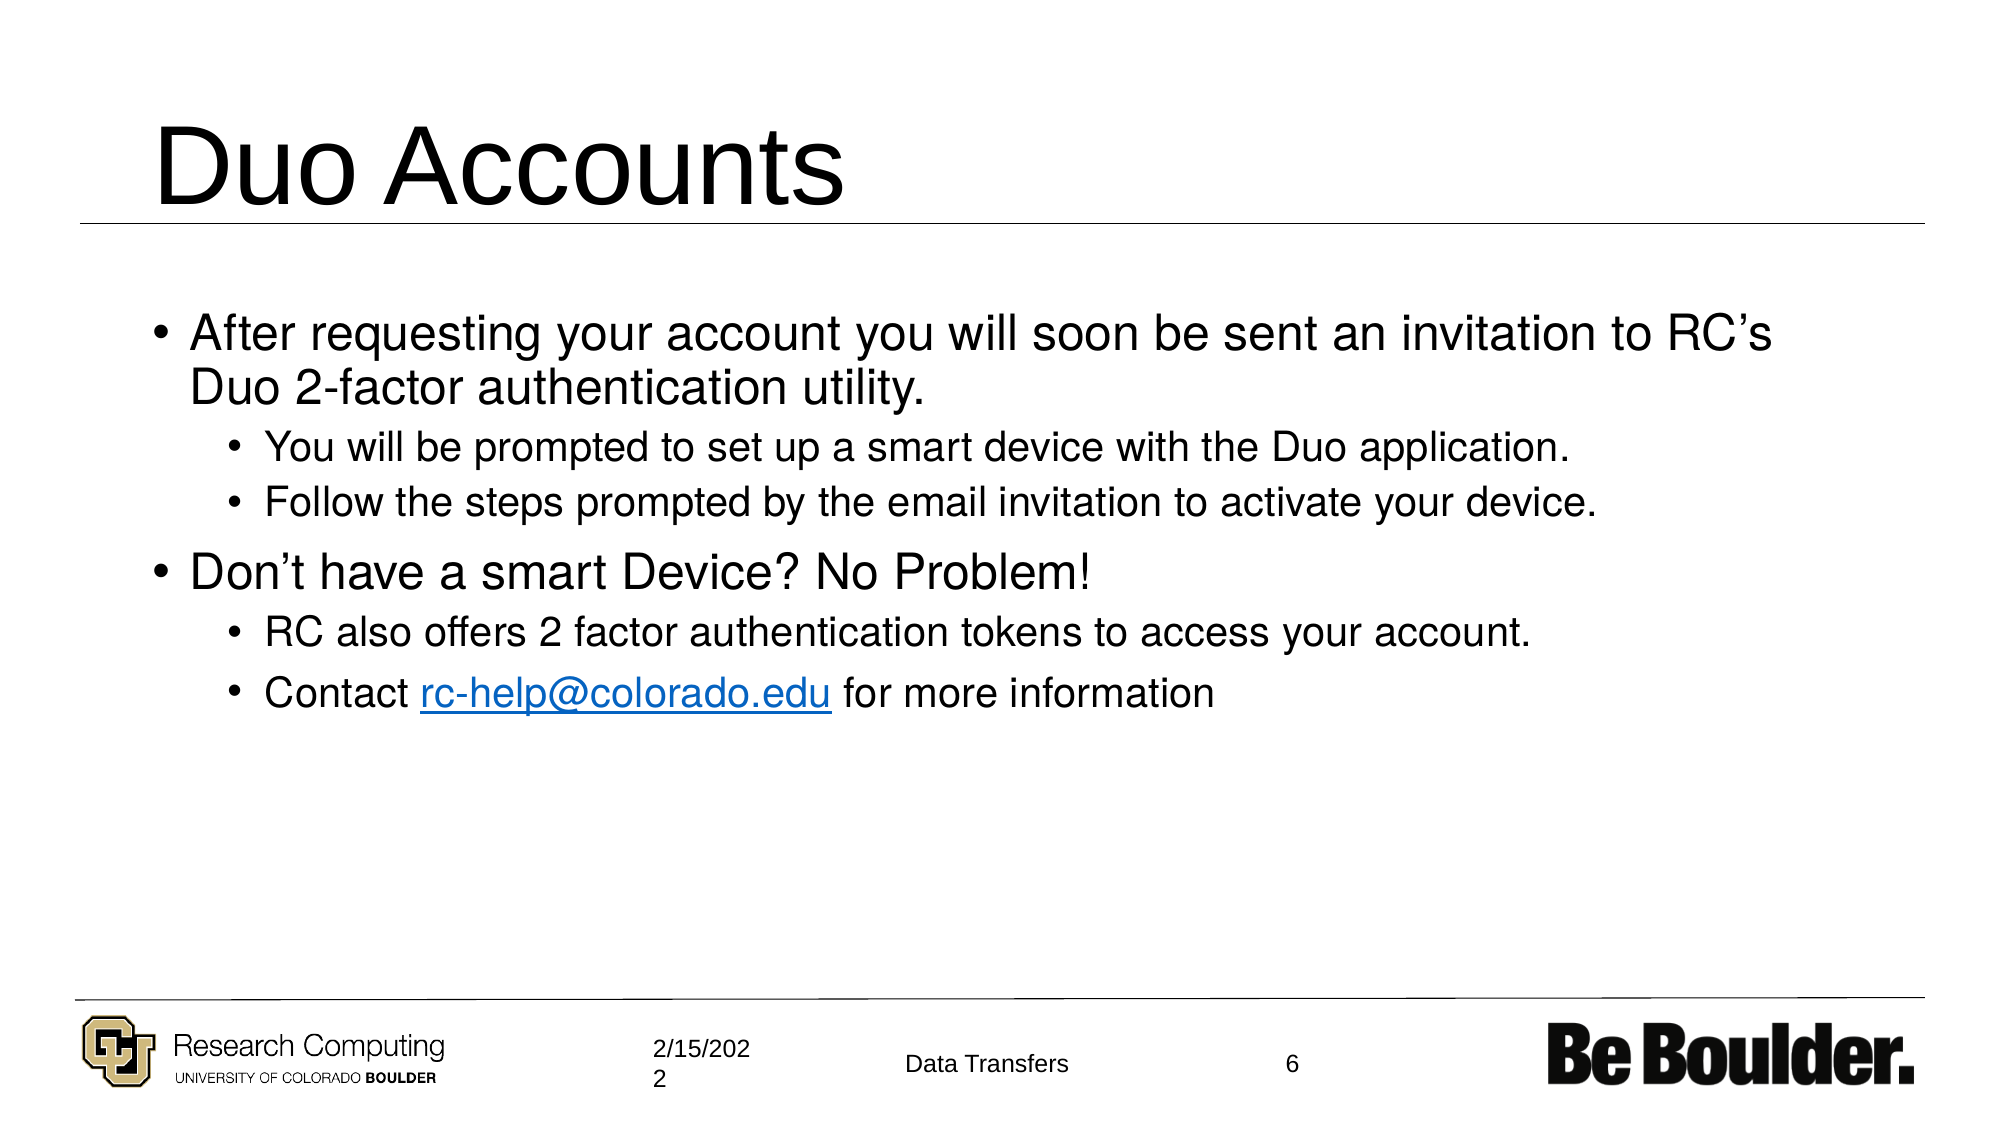

# Duo Accounts
After requesting your account you will soon be sent an invitation to RC’s Duo 2-factor authentication utility.
You will be prompted to set up a smart device with the Duo application.
Follow the steps prompted by the email invitation to activate your device.
Don’t have a smart Device? No Problem!
RC also offers 2 factor authentication tokens to access your account.
Contact rc-help@colorado.edu for more information

2/15/2022
6
Data Transfers